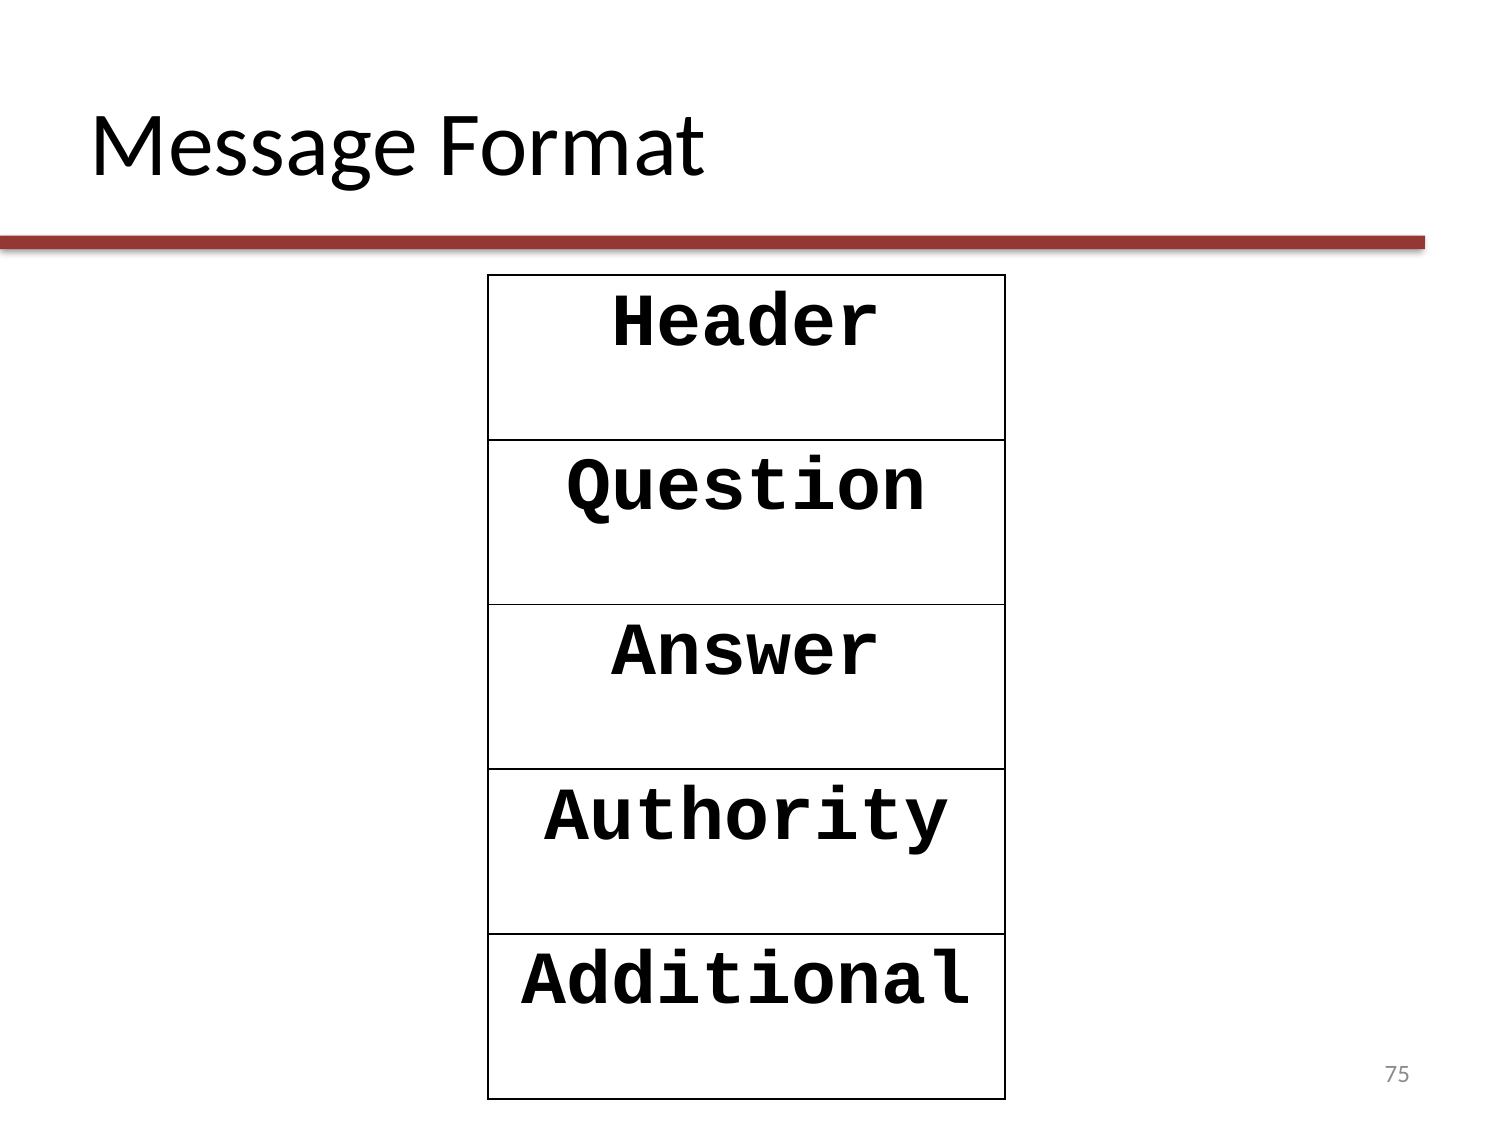

Message Format
| Header |
| --- |
| Question |
| Answer |
| Authority |
| Additional |
75